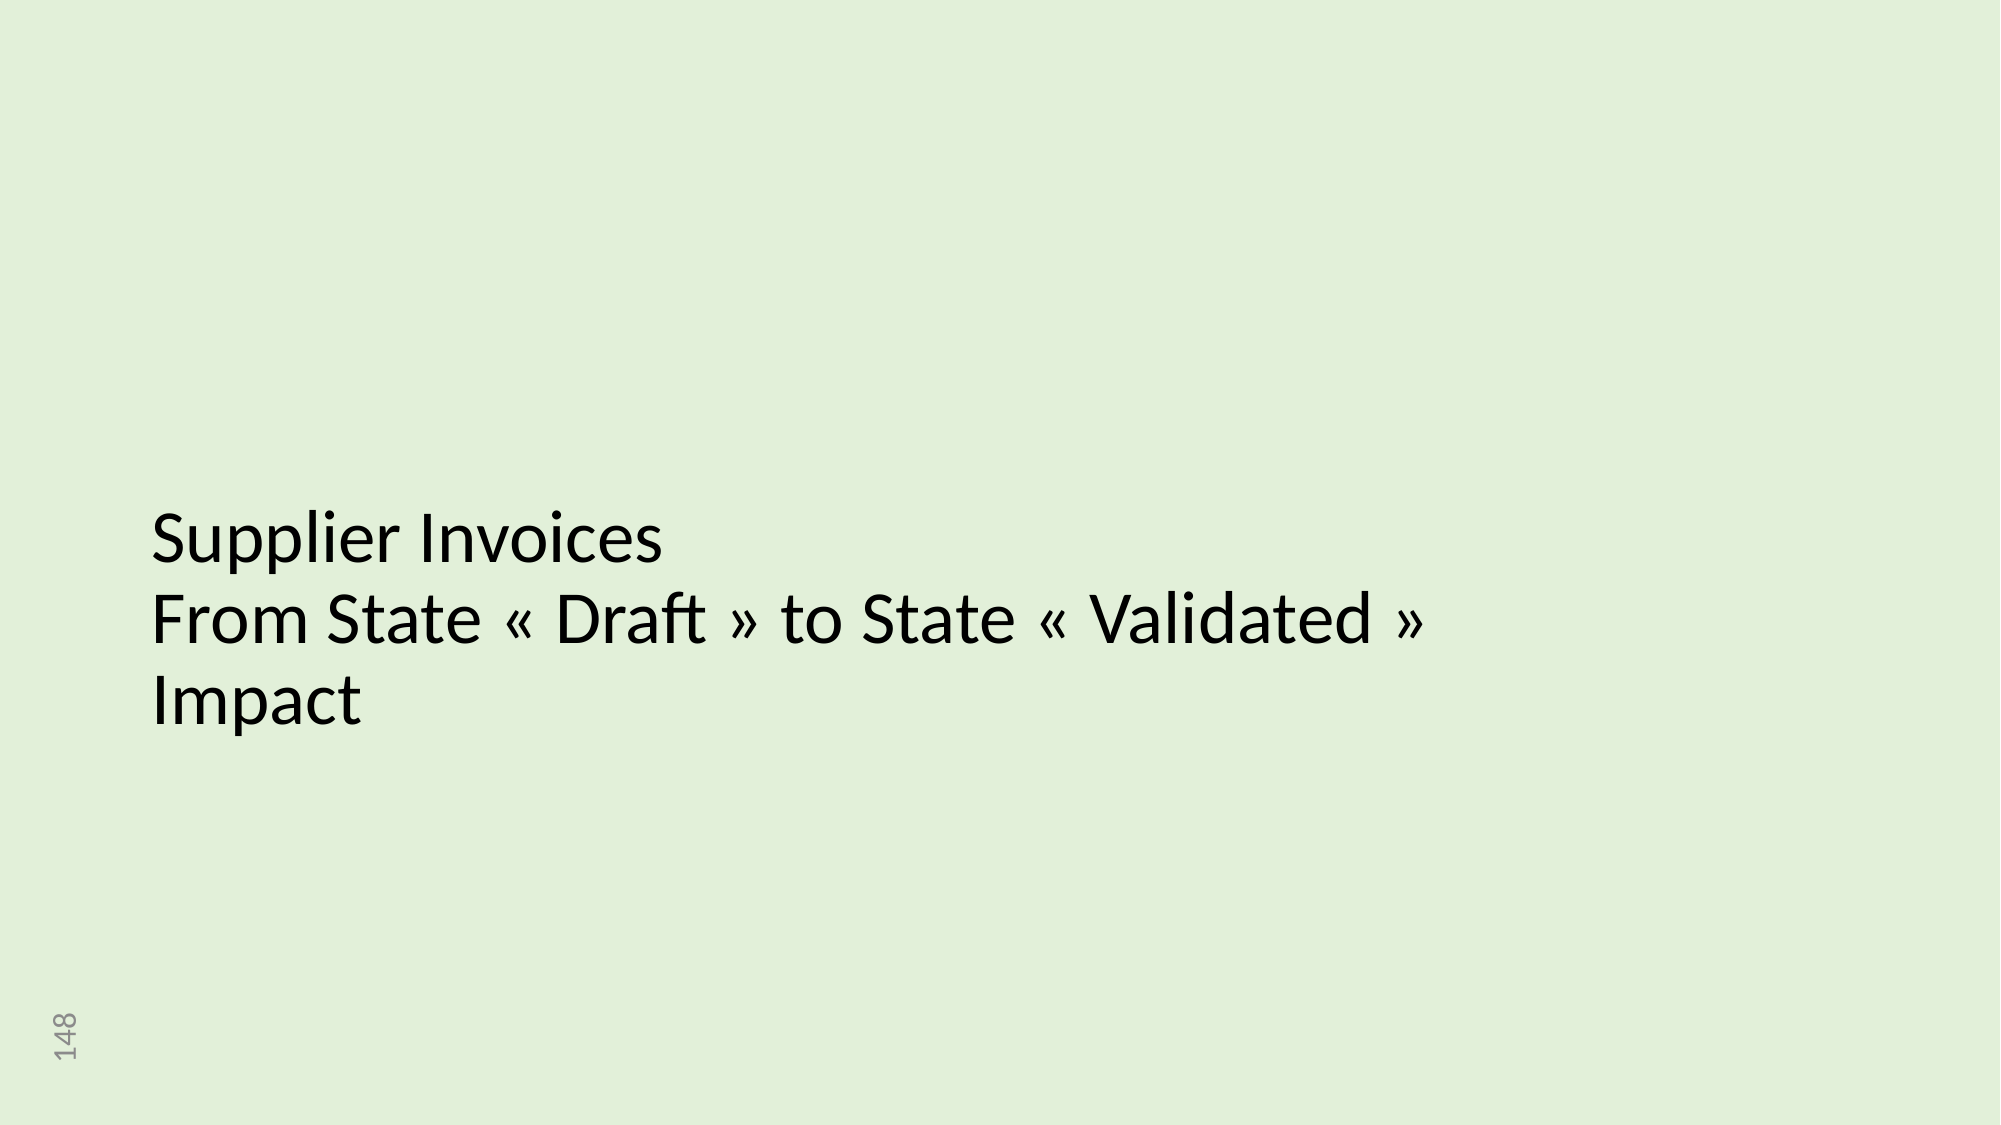

# Supplier Invoices From State « Draft » to State « Validated » Impact

148